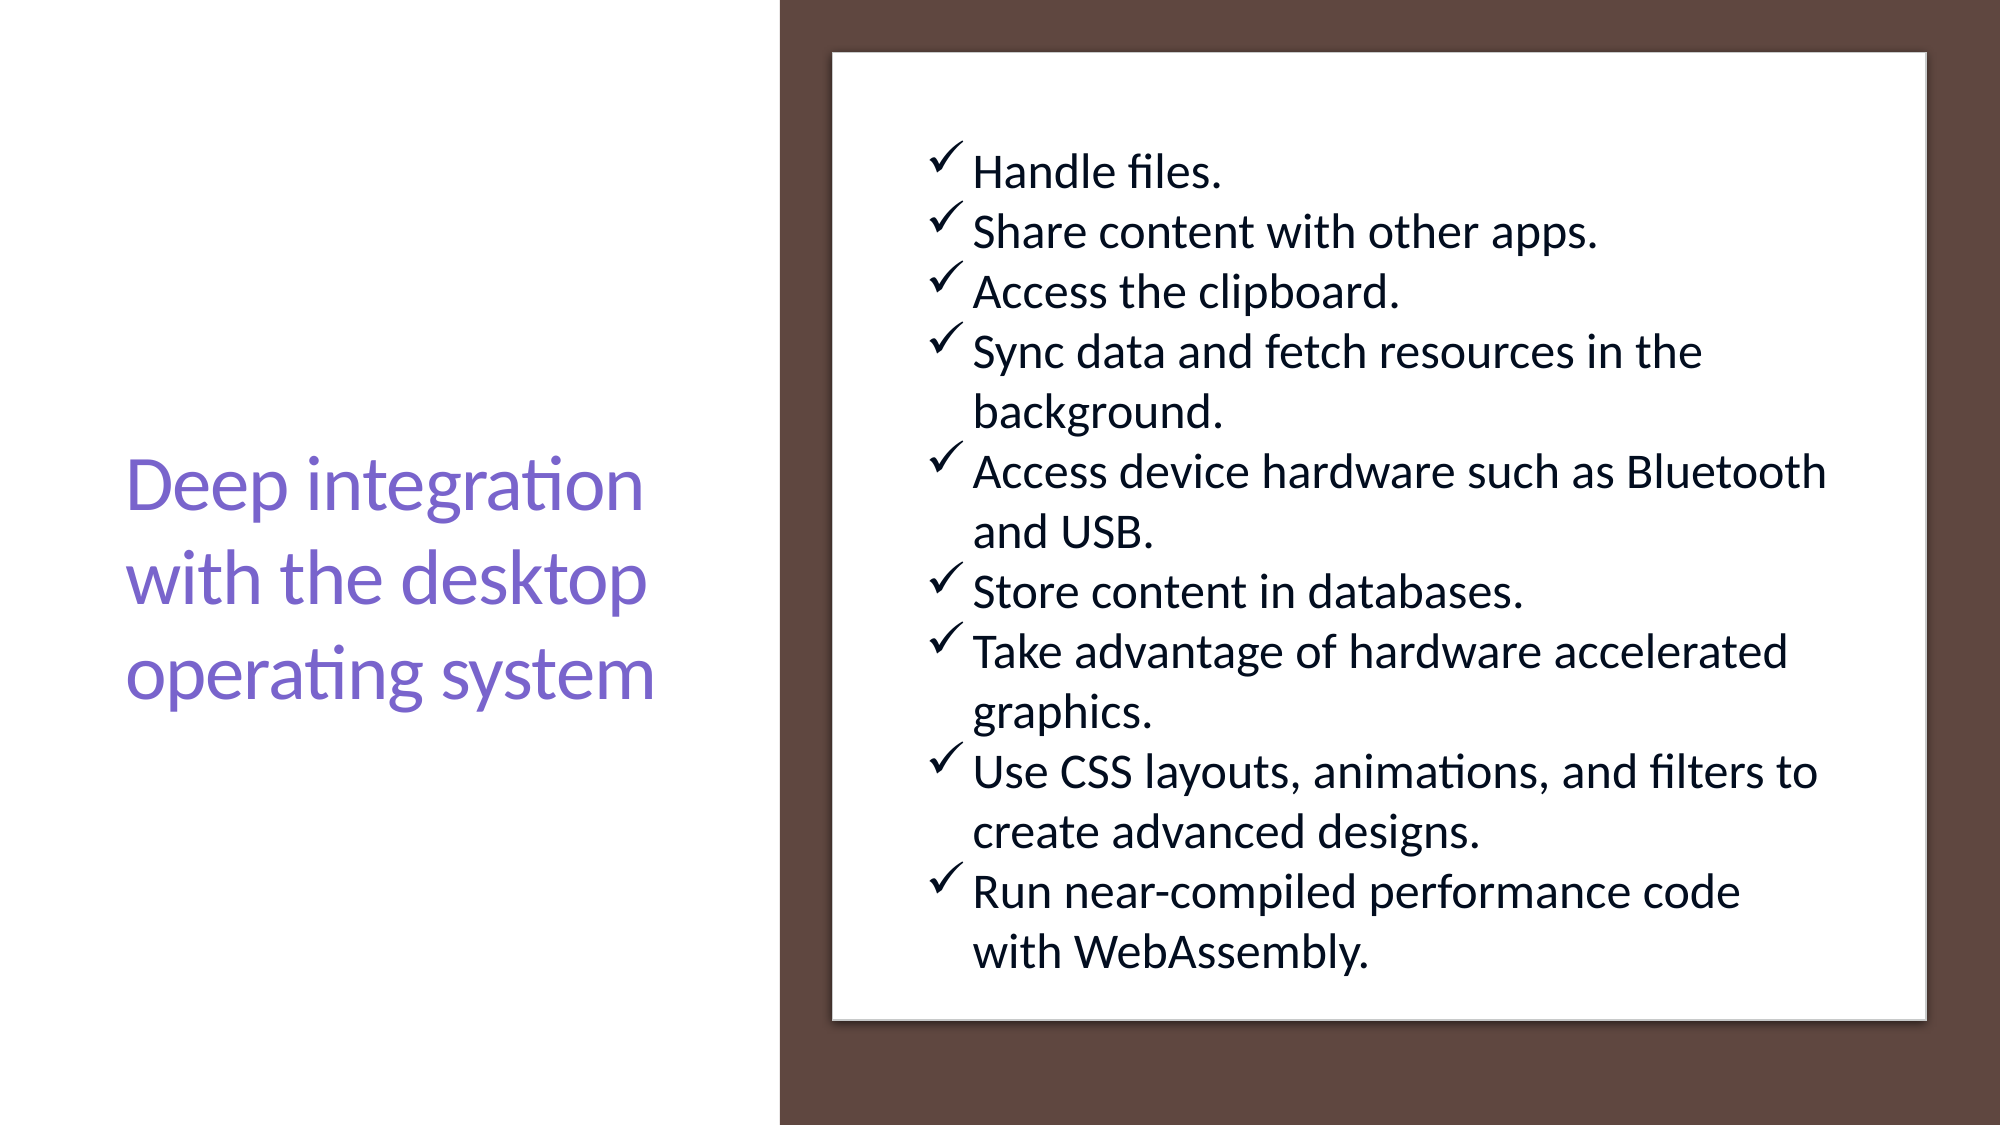

Handle files.
Share content with other apps.
Access the clipboard.
Sync data and fetch resources in the background.
Access device hardware such as Bluetooth and USB.
Store content in databases.
Take advantage of hardware accelerated graphics.
Use CSS layouts, animations, and filters to create advanced designs.
Run near-compiled performance code with WebAssembly.
Deep integration with the desktop operating system